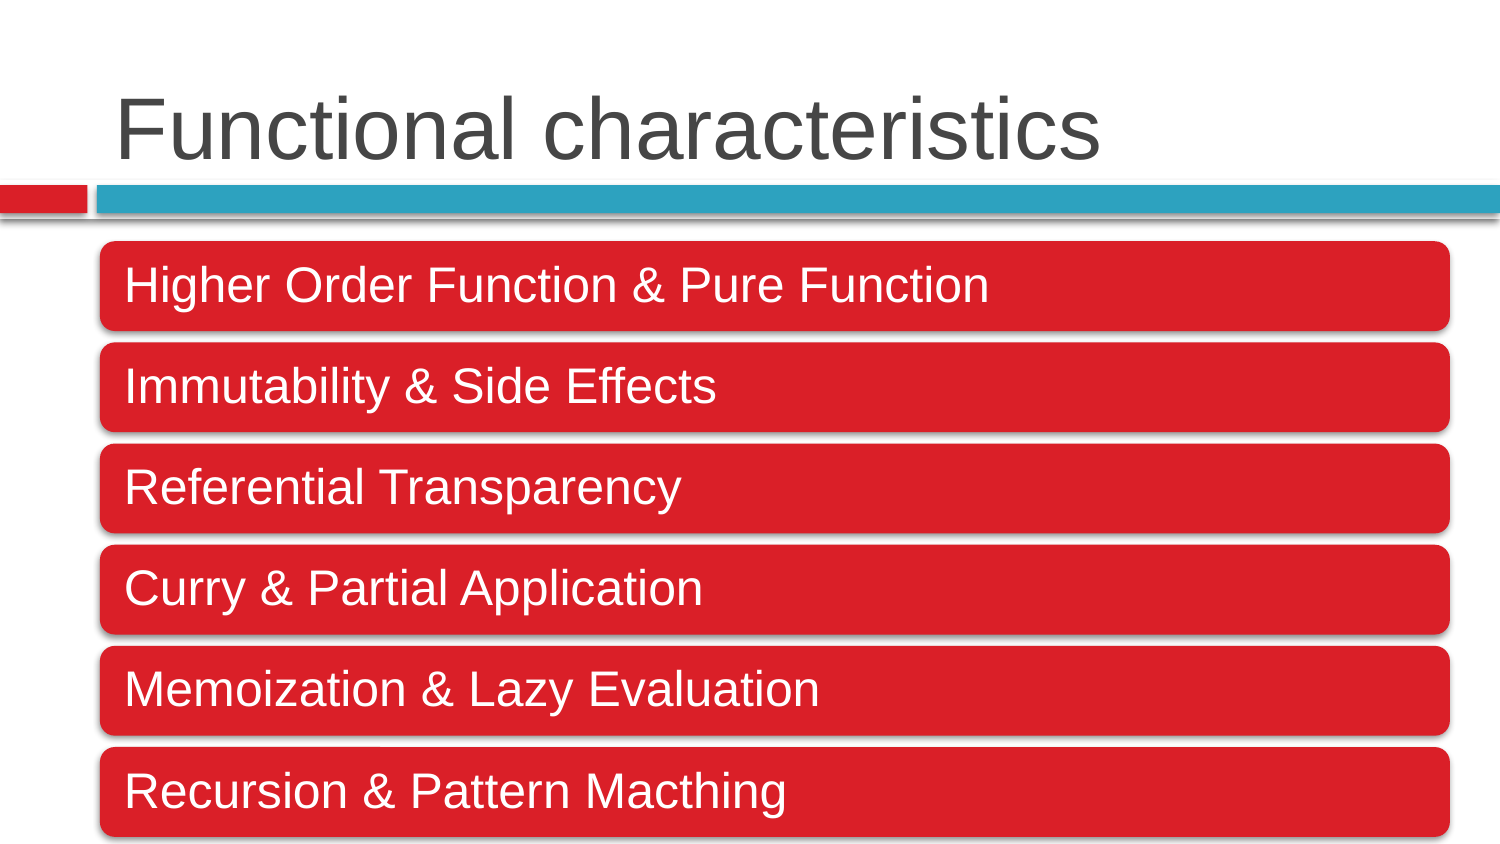

# Functional characteristics
Higher Order Function & Pure Function
Immutability & Side Effects
Referential Transparency
Curry & Partial Application
Memoization & Lazy Evaluation
Recursion & Pattern Macthing